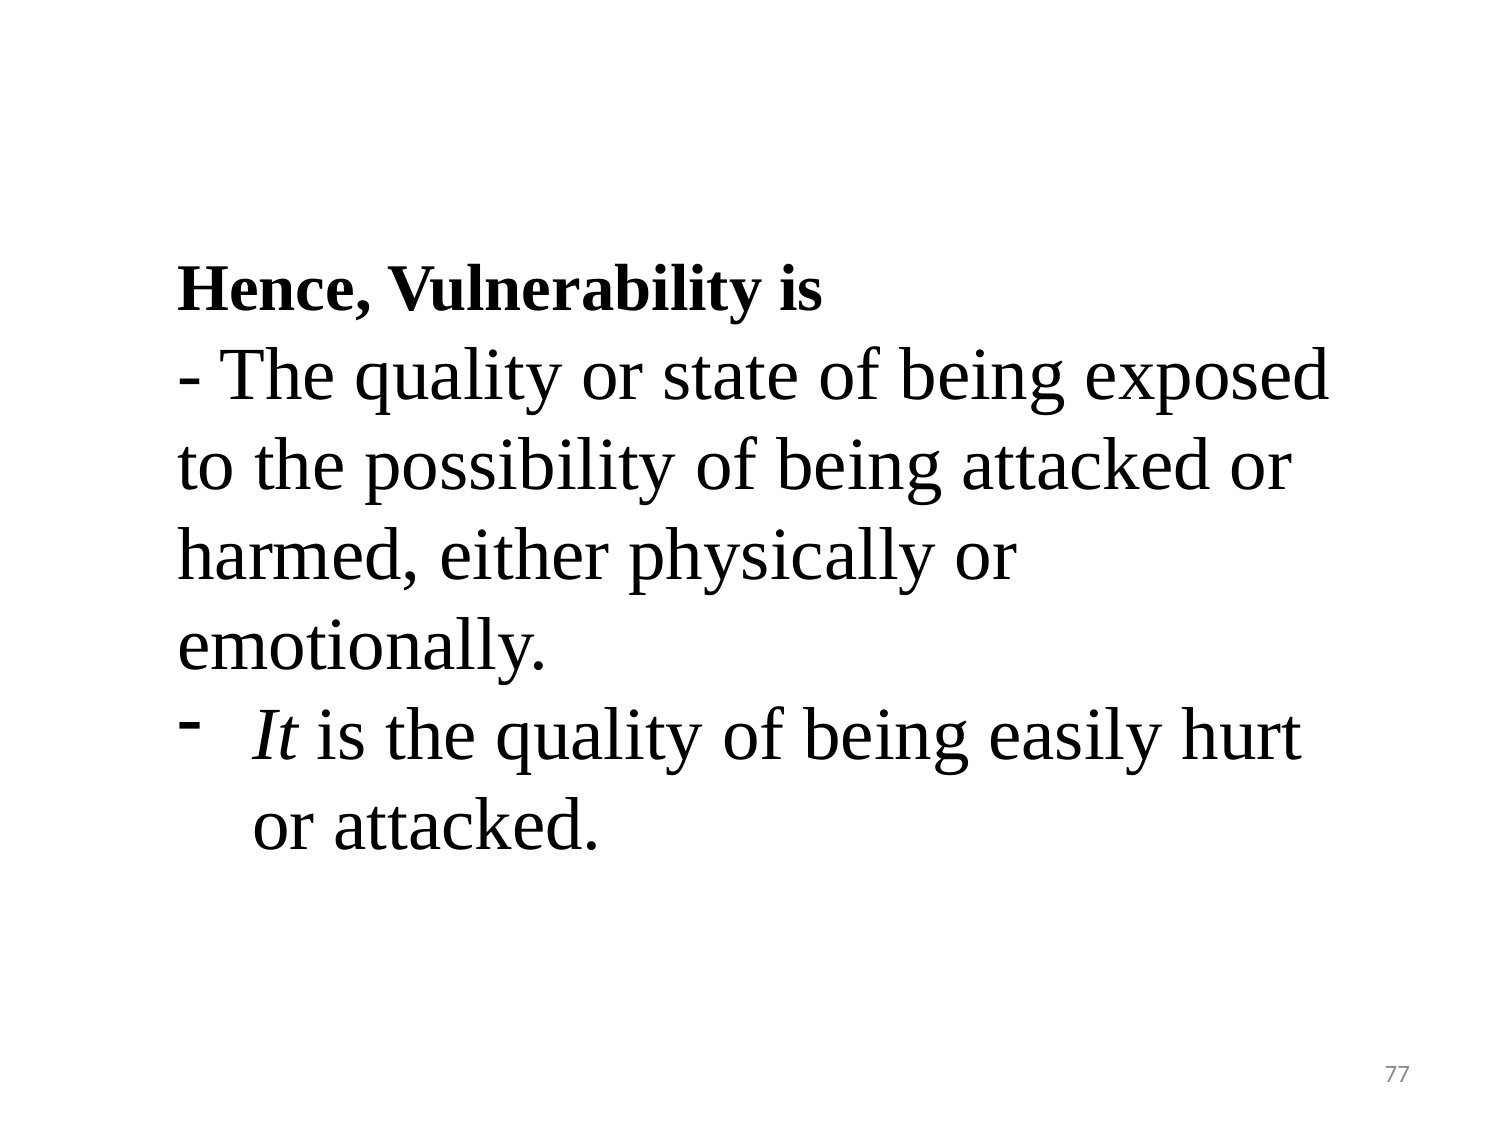

Hence, Vulnerability is
- The quality or state of being exposed to the possibility of being attacked or harmed, either physically or emotionally.
It is the quality of being easily hurt or attacked.

77